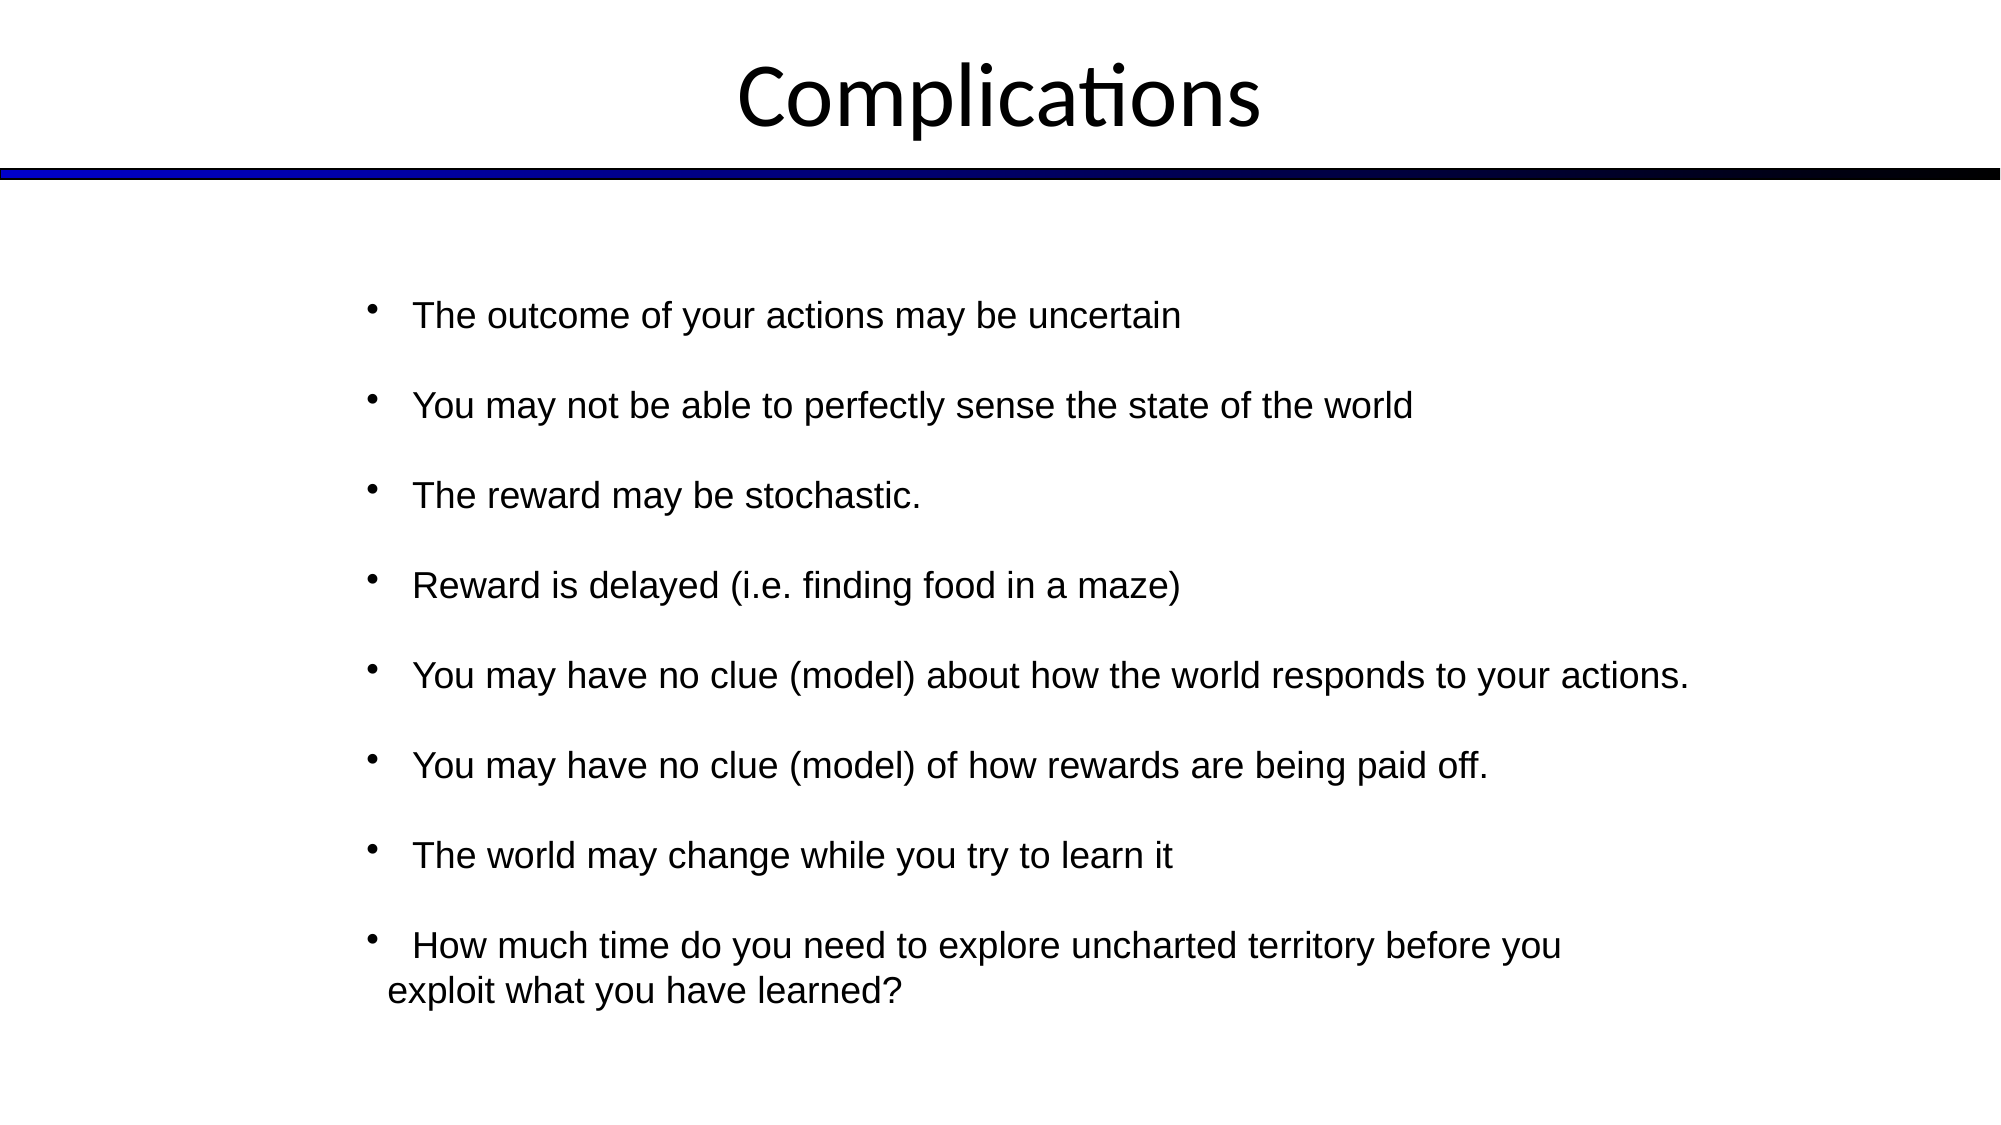

# Complications
 The outcome of your actions may be uncertain

 You may not be able to perfectly sense the state of the world

 The reward may be stochastic.

 Reward is delayed (i.e. finding food in a maze)

 You may have no clue (model) about how the world responds to your actions.

 You may have no clue (model) of how rewards are being paid off.

 The world may change while you try to learn it

 How much time do you need to explore uncharted territory before you
  exploit what you have learned?